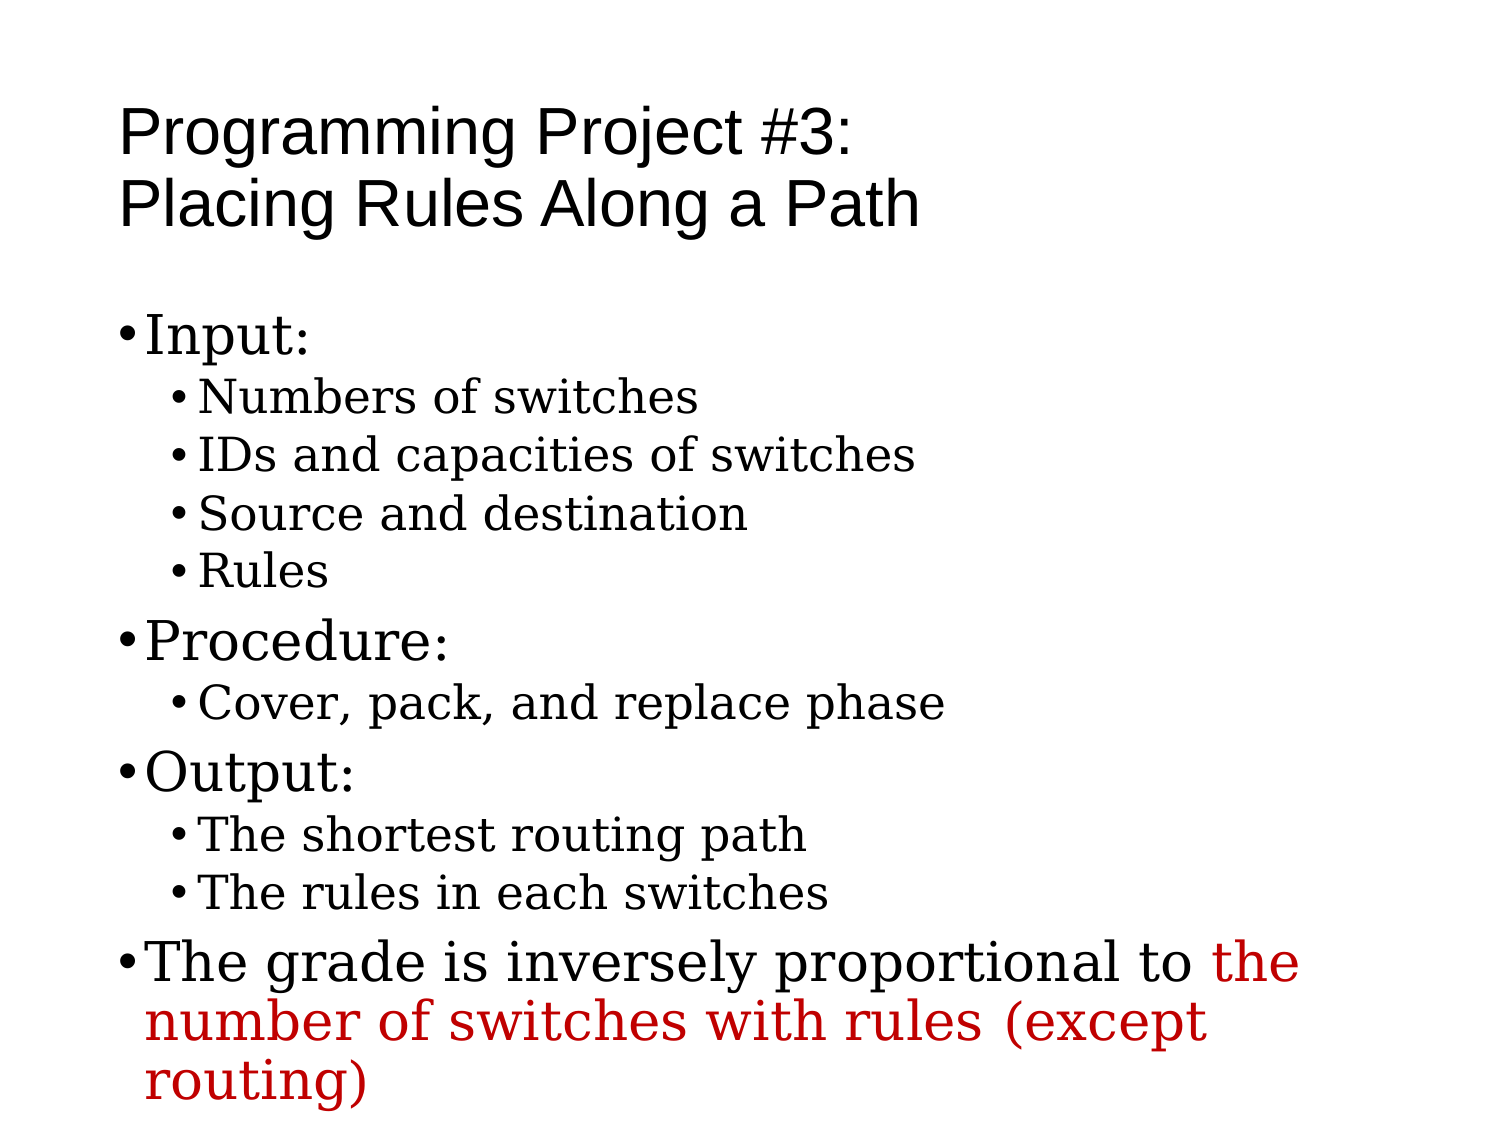

# Programming Project #3: Placing Rules Along a Path
Input:
Numbers of switches
IDs and capacities of switches
Source and destination
Rules
Procedure:
Cover, pack, and replace phase
Output:
The shortest routing path
The rules in each switches
The grade is inversely proportional to the number of switches with rules (except routing)